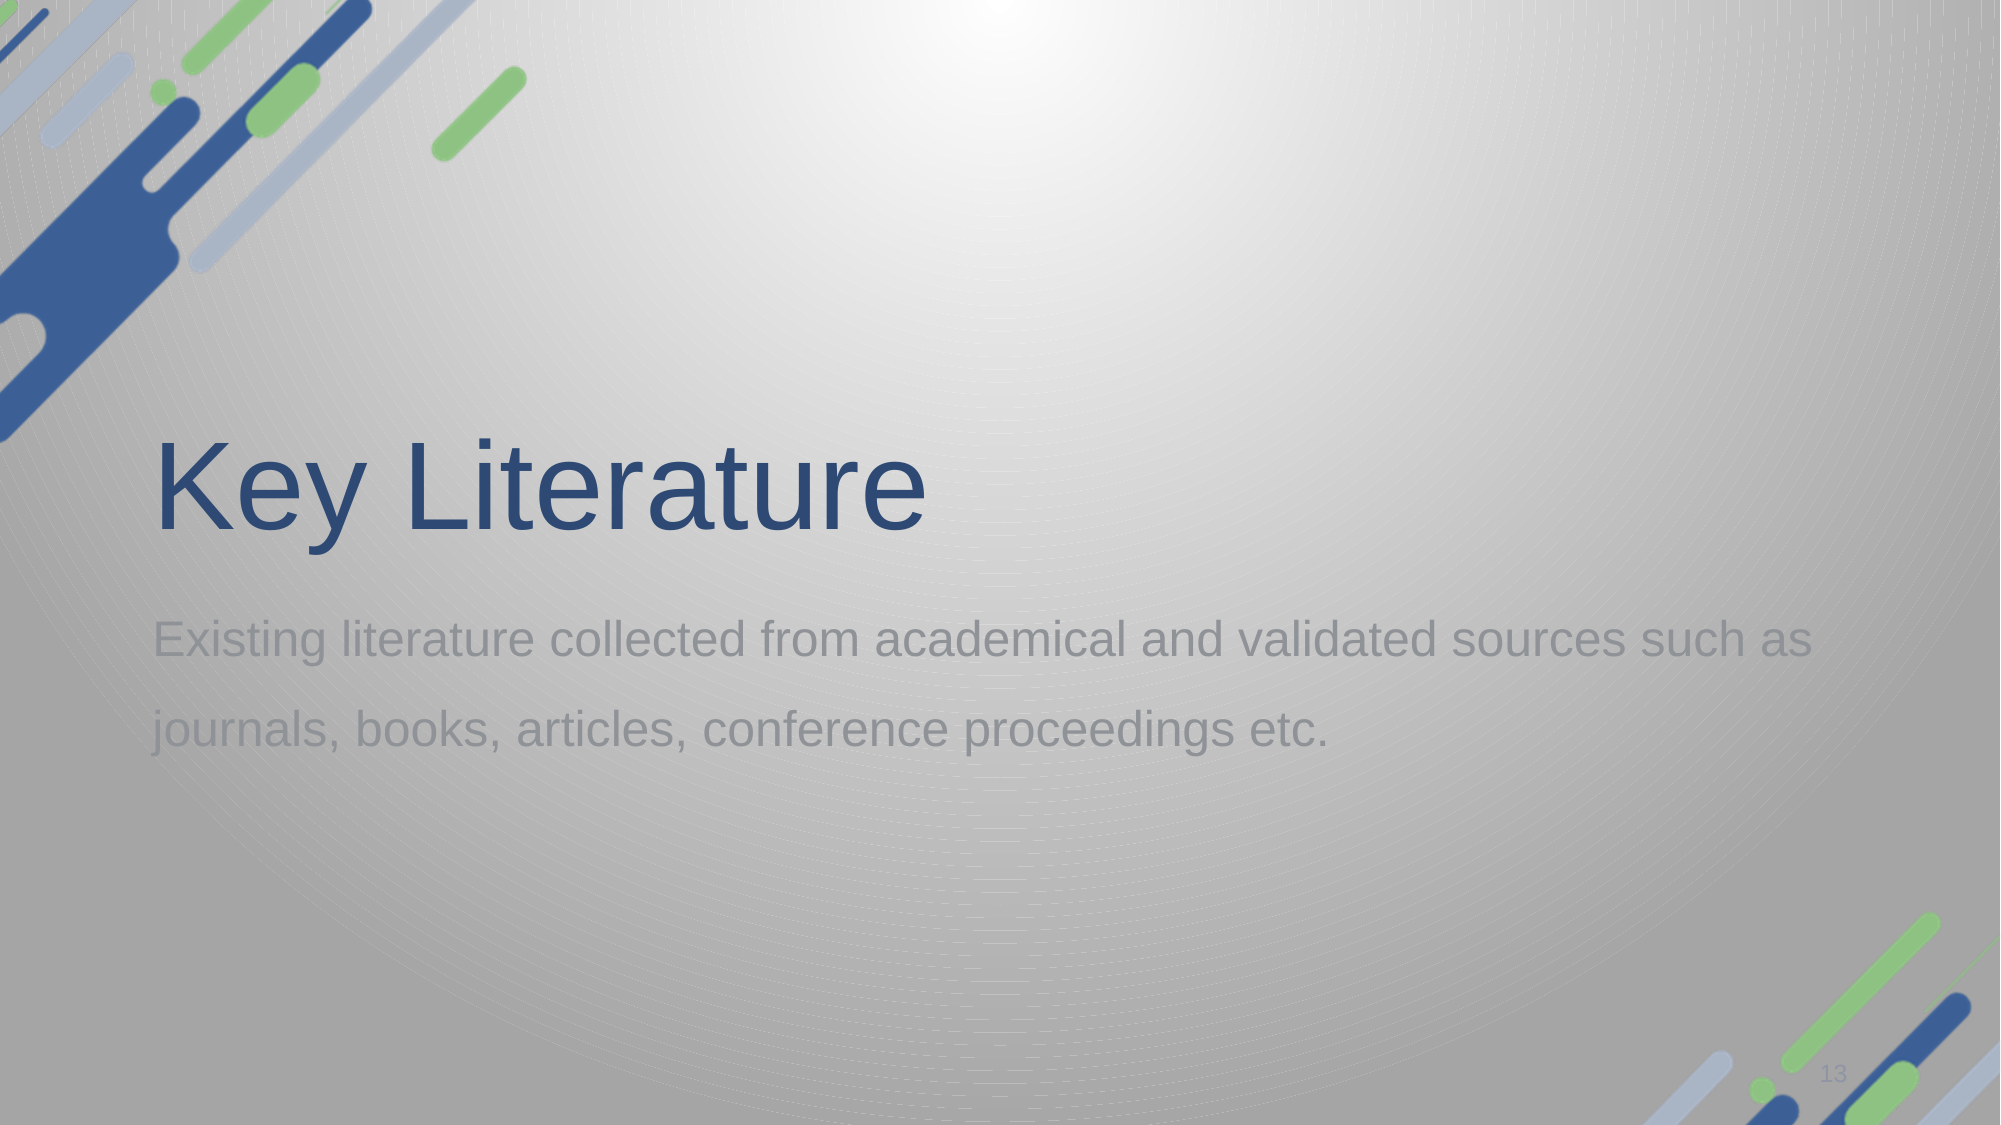

Key Literature
Existing literature collected from academical and validated sources such as journals, books, articles, conference proceedings etc.

13